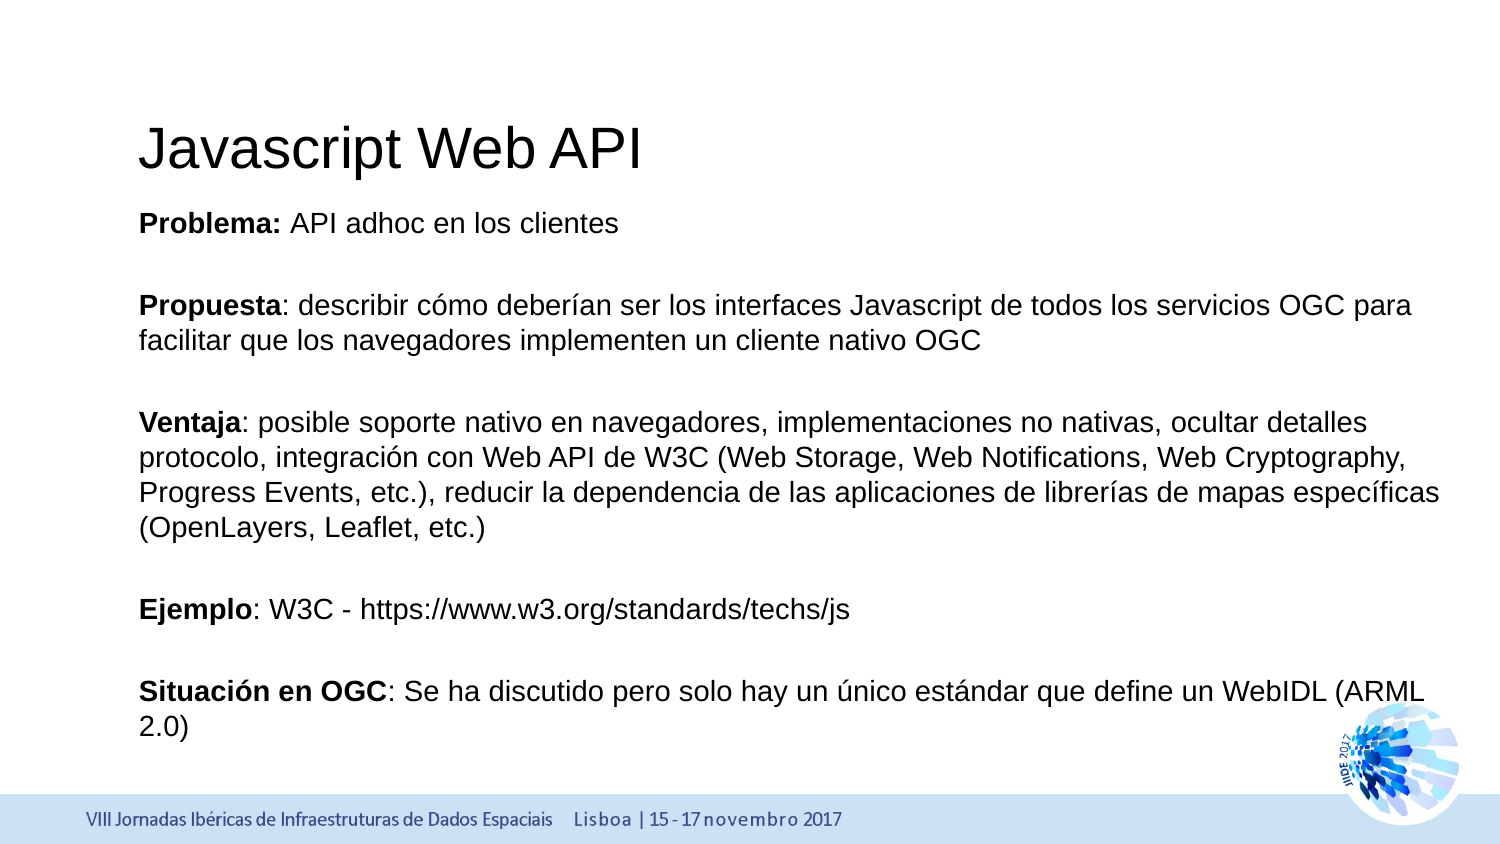

Javascript Web API
Problema: API adhoc en los clientes

Propuesta: describir cómo deberían ser los interfaces Javascript de todos los servicios OGC para facilitar que los navegadores implementen un cliente nativo OGC

Ventaja: posible soporte nativo en navegadores, implementaciones no nativas, ocultar detalles protocolo, integración con Web API de W3C (Web Storage, Web Notifications, Web Cryptography, Progress Events, etc.), reducir la dependencia de las aplicaciones de librerías de mapas específicas (OpenLayers, Leaflet, etc.)

Ejemplo: W3C - https://www.w3.org/standards/techs/js

Situación en OGC: Se ha discutido pero solo hay un único estándar que define un WebIDL (ARML 2.0)